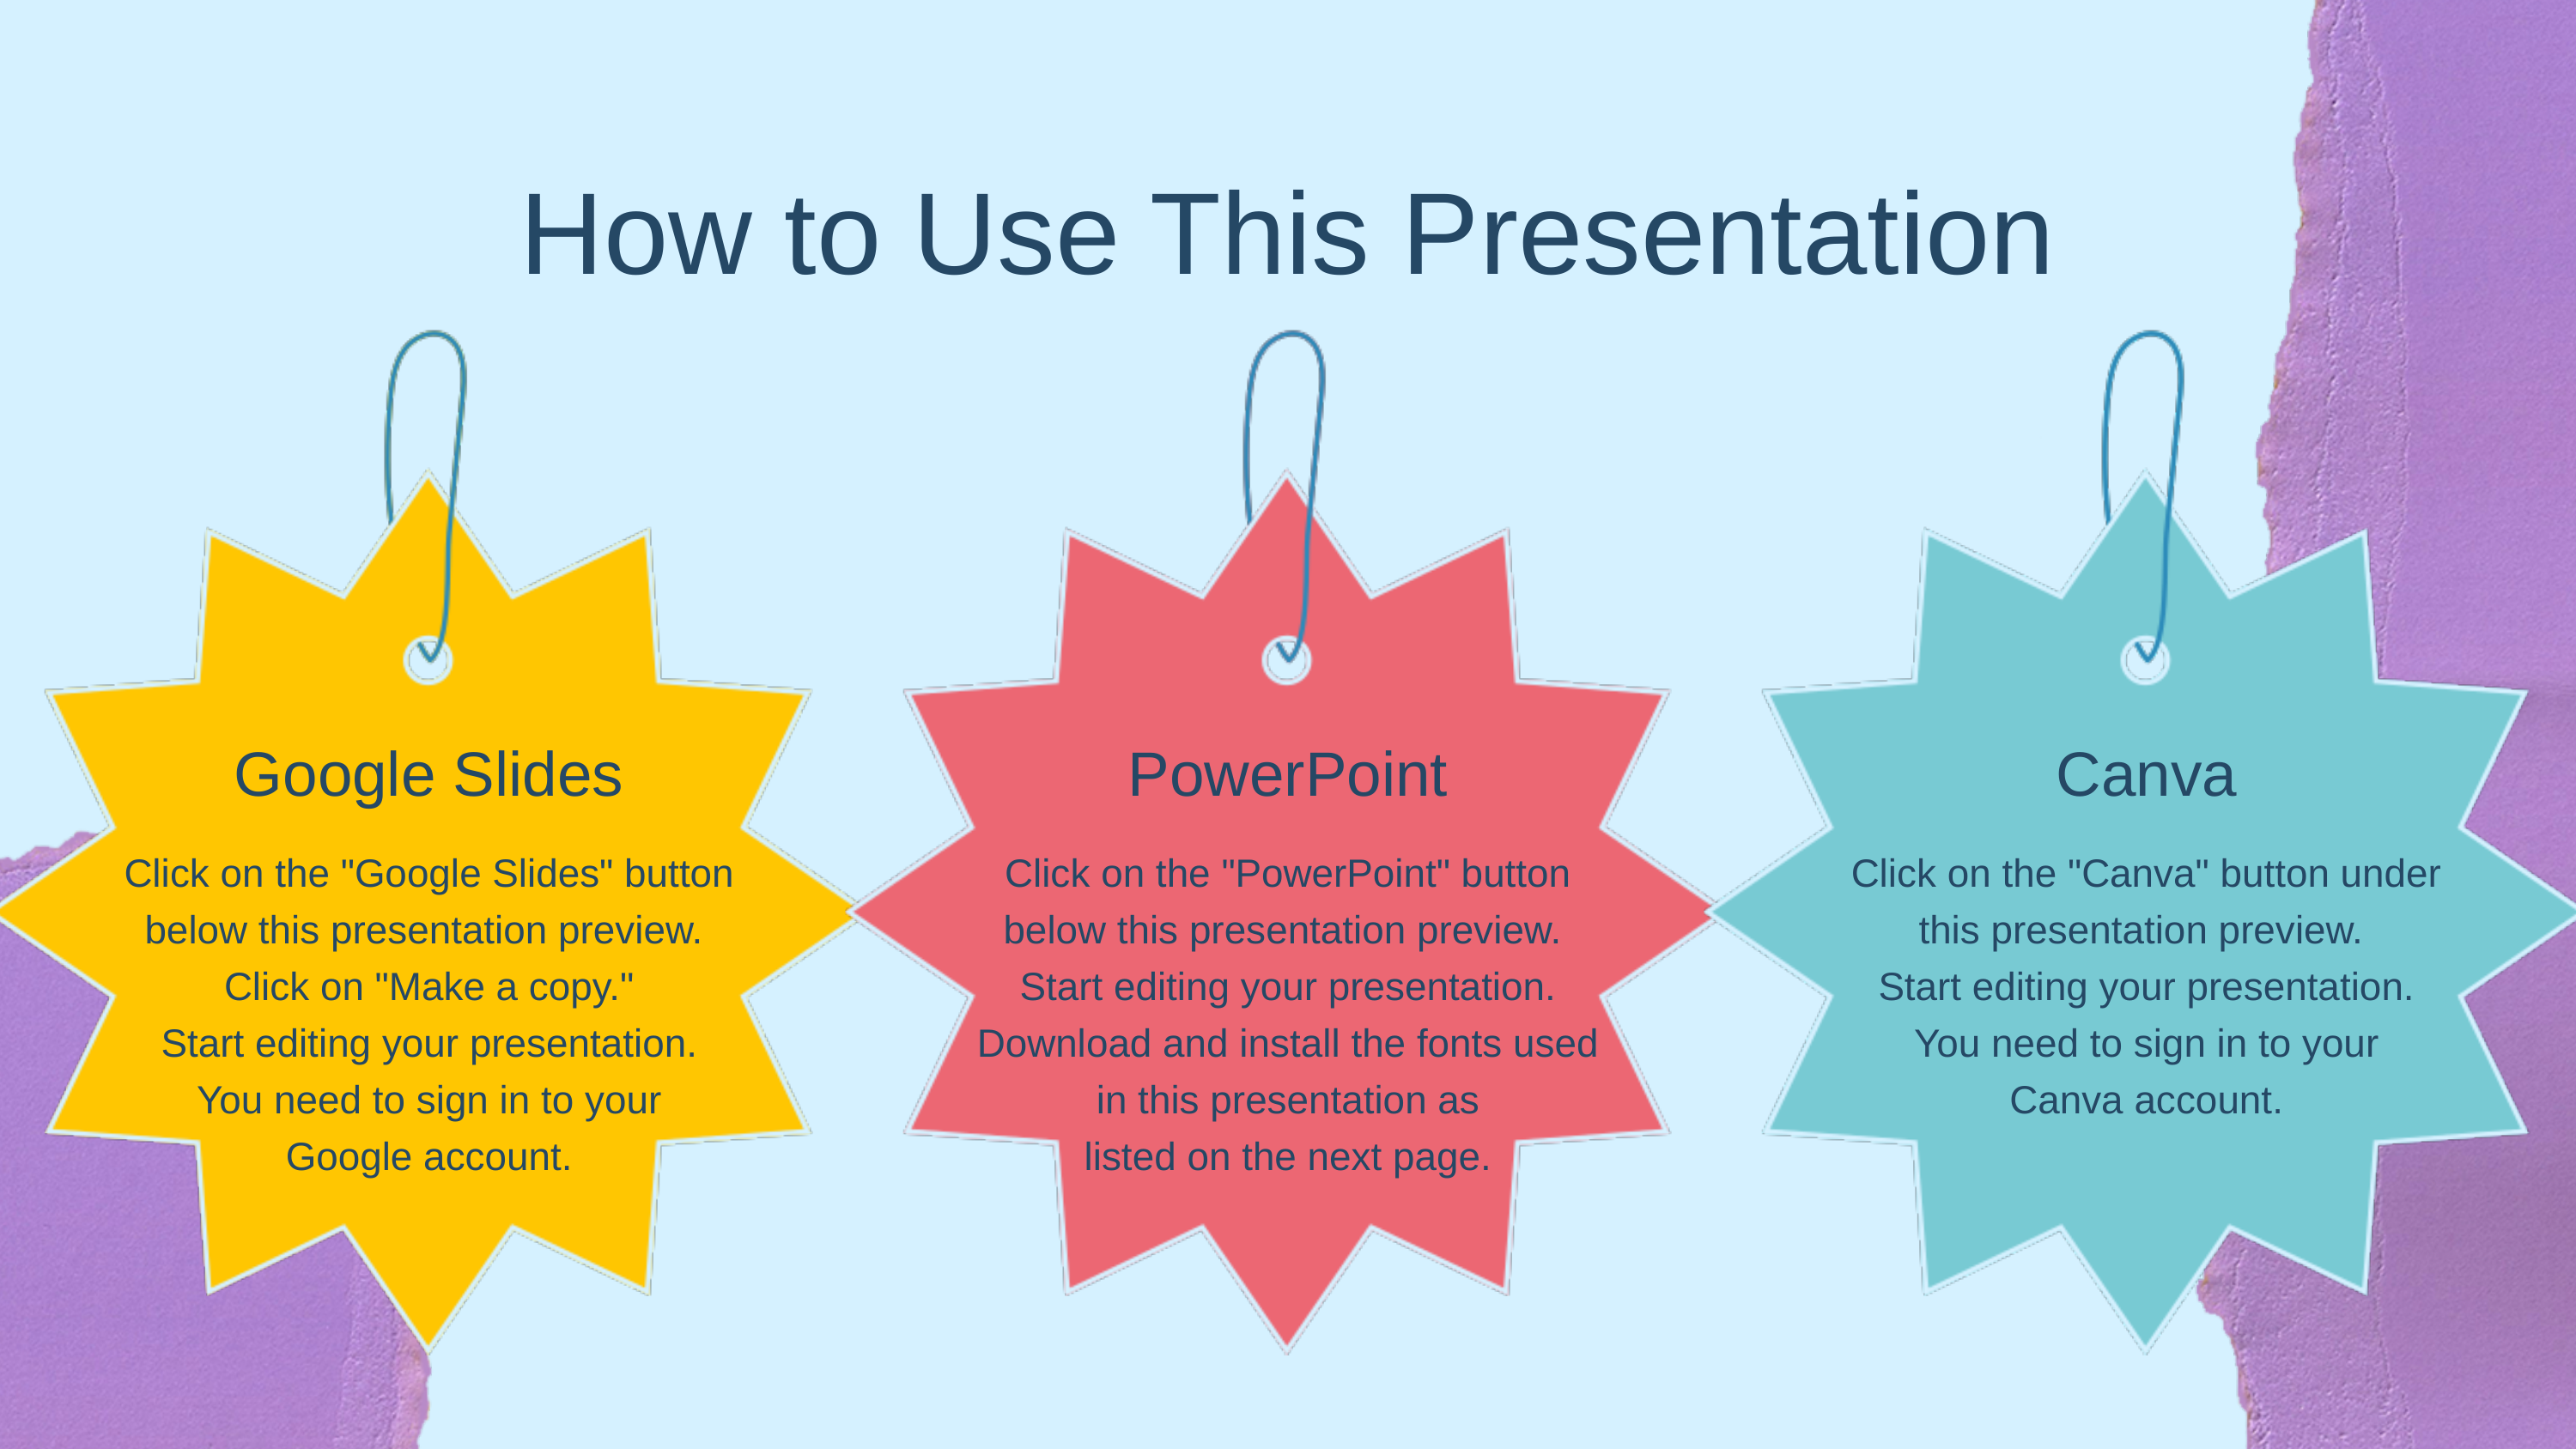

How to Use This Presentation

Google Slides
PowerPoint
Canva

Click on the "Google Slides" button
below this presentation preview.
Click on "Make a copy."
Start editing your presentation.
You need to sign in to your
Google account.
Click on the "PowerPoint" button below this presentation preview.
Start editing your presentation.
Download and install the fonts used in this presentation as
listed on the next page.
Click on the "Canva" button under
this presentation preview.
Start editing your presentation.
You need to sign in to your
Canva account.